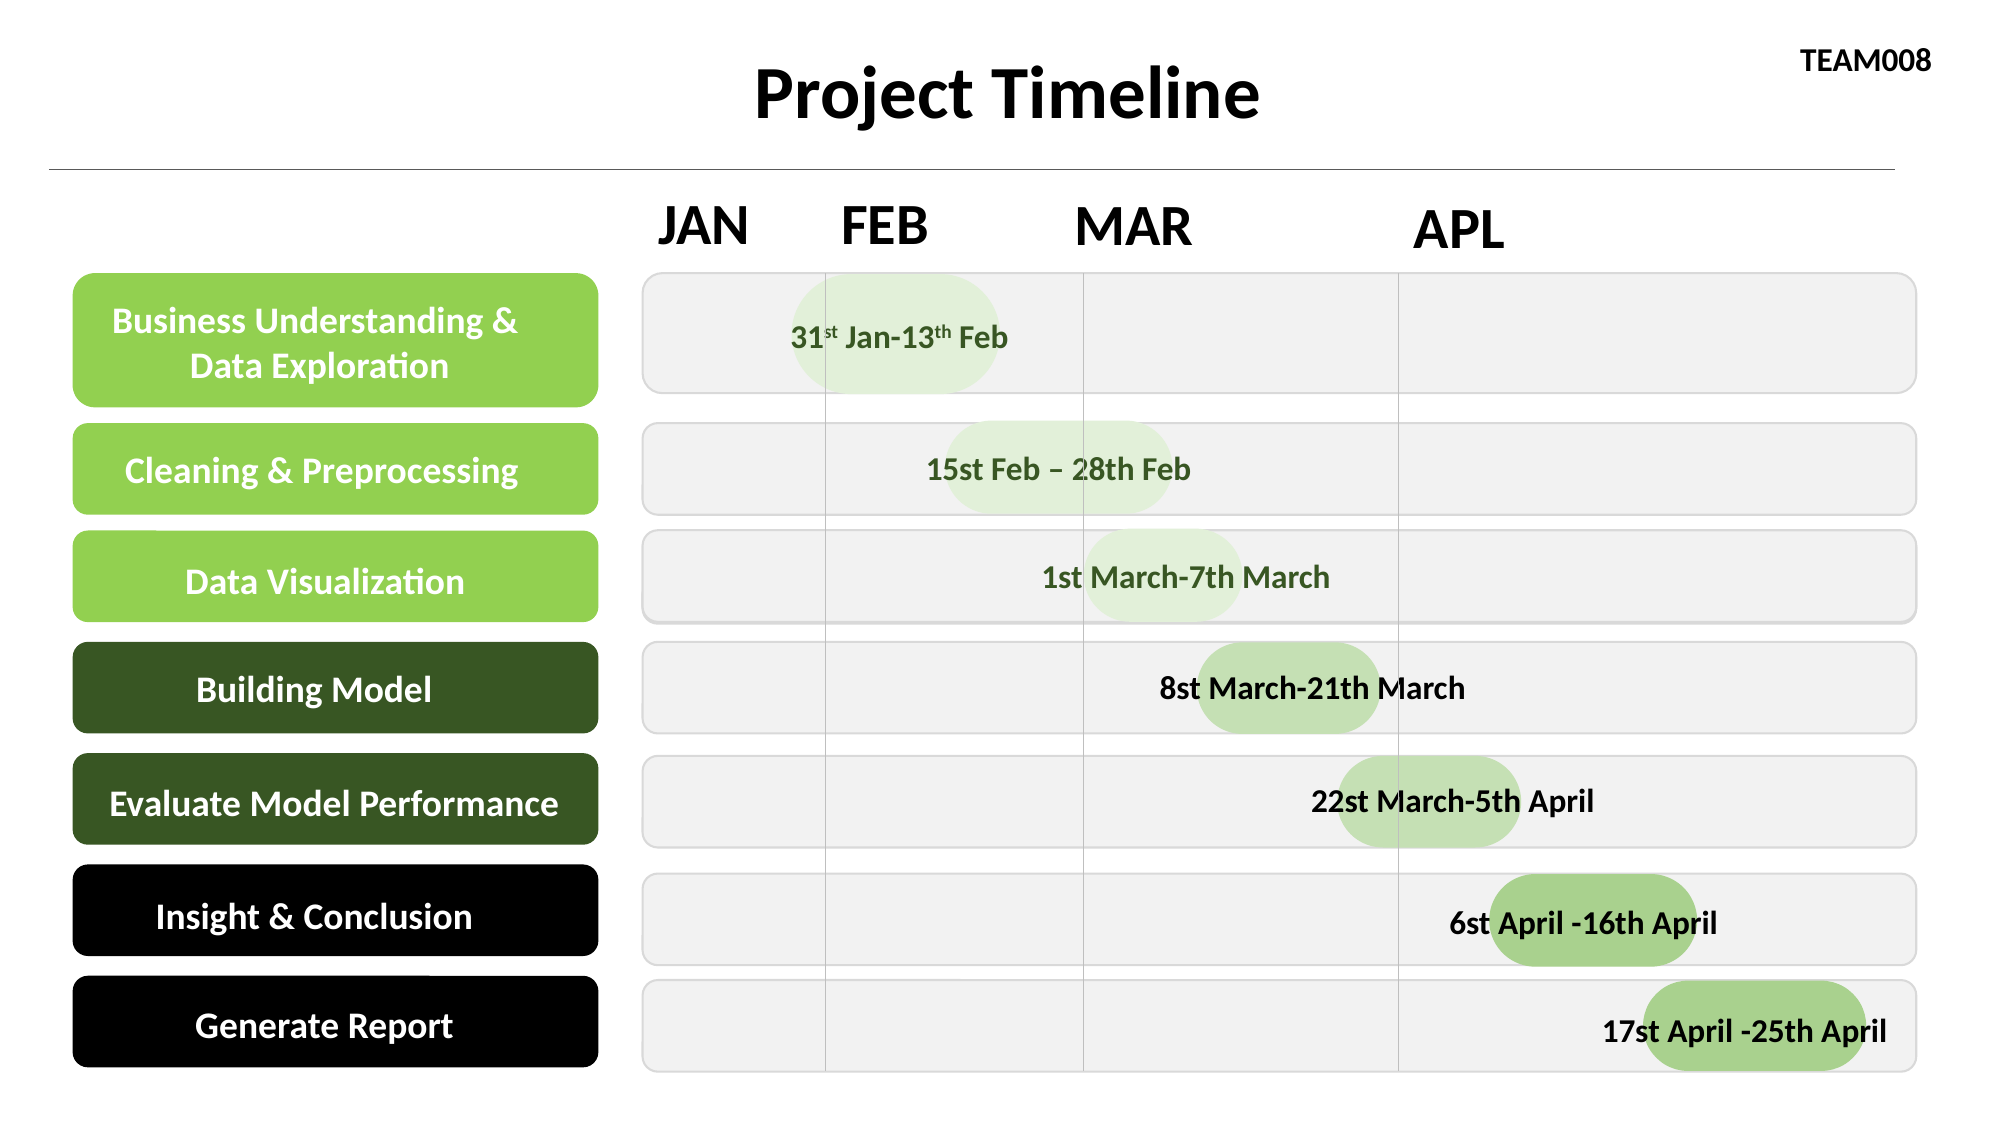

TEAM008
Project Timeline
JAN
FEB
MAR
APL

Business Understanding &
Data Exploration
31st Jan-13th Feb

15st Feb – 28th Feb

Cleaning & Preprocessing

1st March-7th March

Data Visualization

Building Model
8st March-21th March

Evaluate Model Performance
22st March-5th April

Insight & Conclusion
6st April -16th April

Generate Report
17st April -25th April